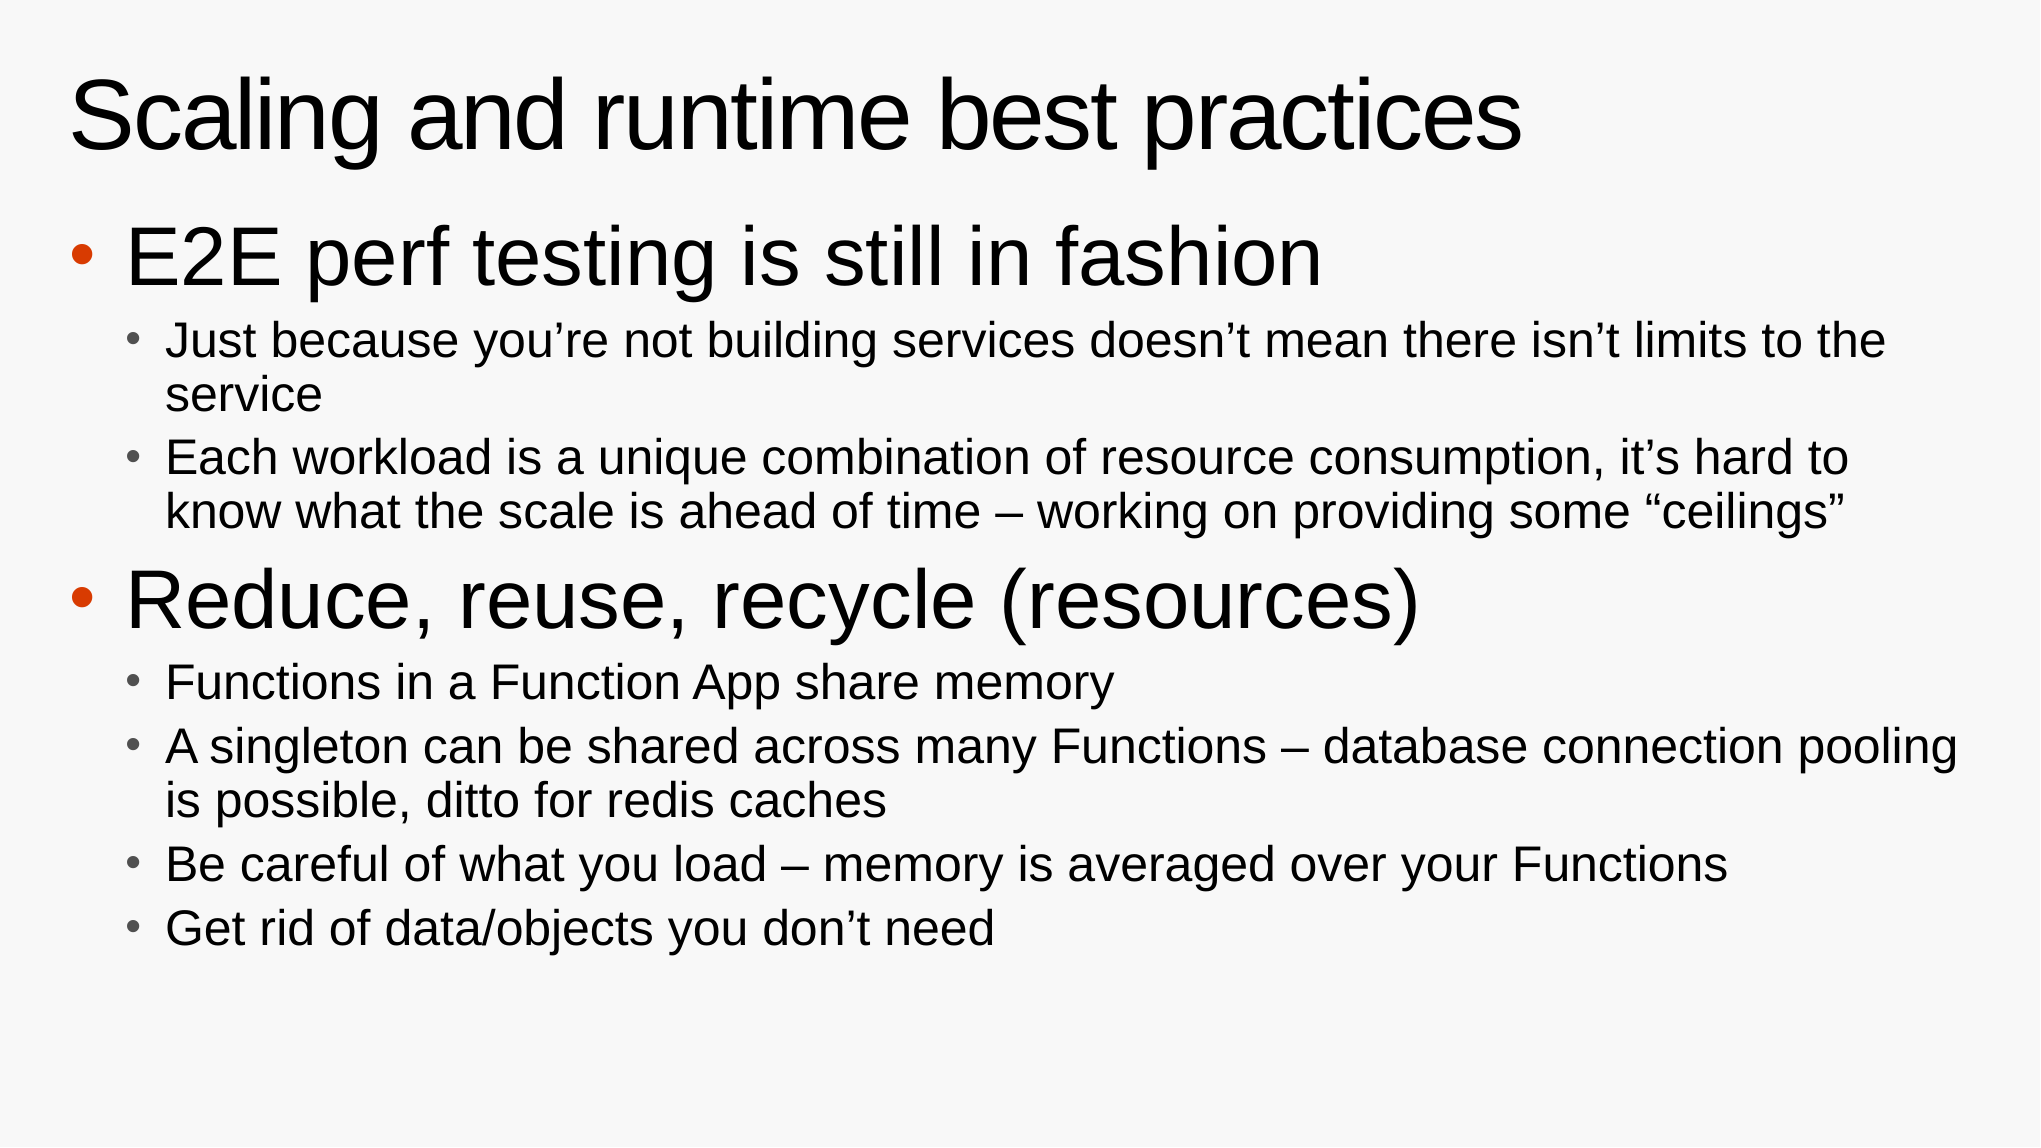

# Scaling and runtime best practices
E2E perf testing is still in fashion
Just because you’re not building services doesn’t mean there isn’t limits to the service
Each workload is a unique combination of resource consumption, it’s hard to know what the scale is ahead of time – working on providing some “ceilings”
Reduce, reuse, recycle (resources)
Functions in a Function App share memory
A singleton can be shared across many Functions – database connection pooling is possible, ditto for redis caches
Be careful of what you load – memory is averaged over your Functions
Get rid of data/objects you don’t need